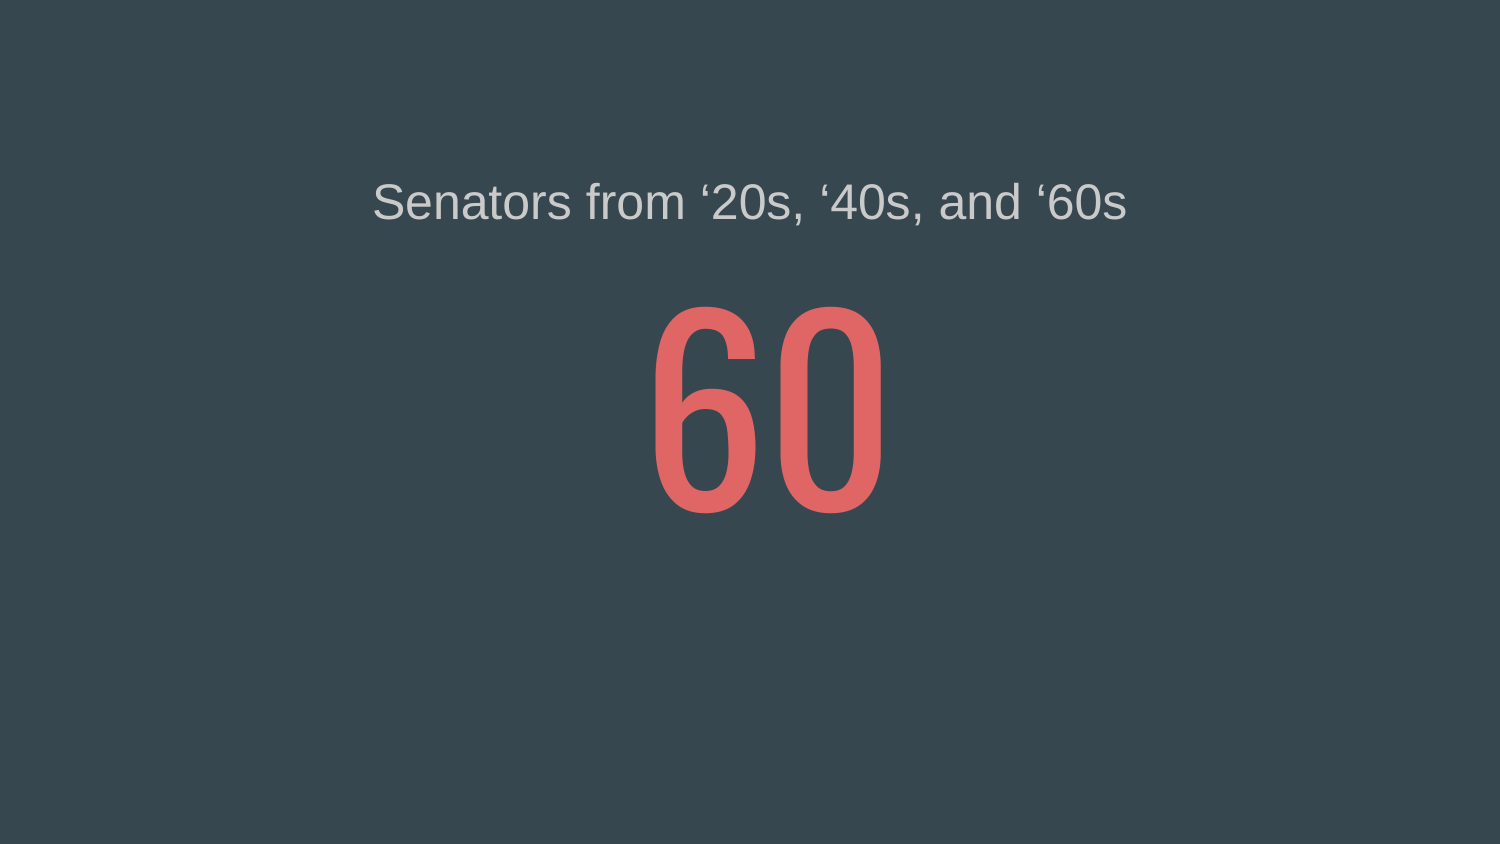

Senators from ‘20s, ‘40s, and ‘60s
# 60